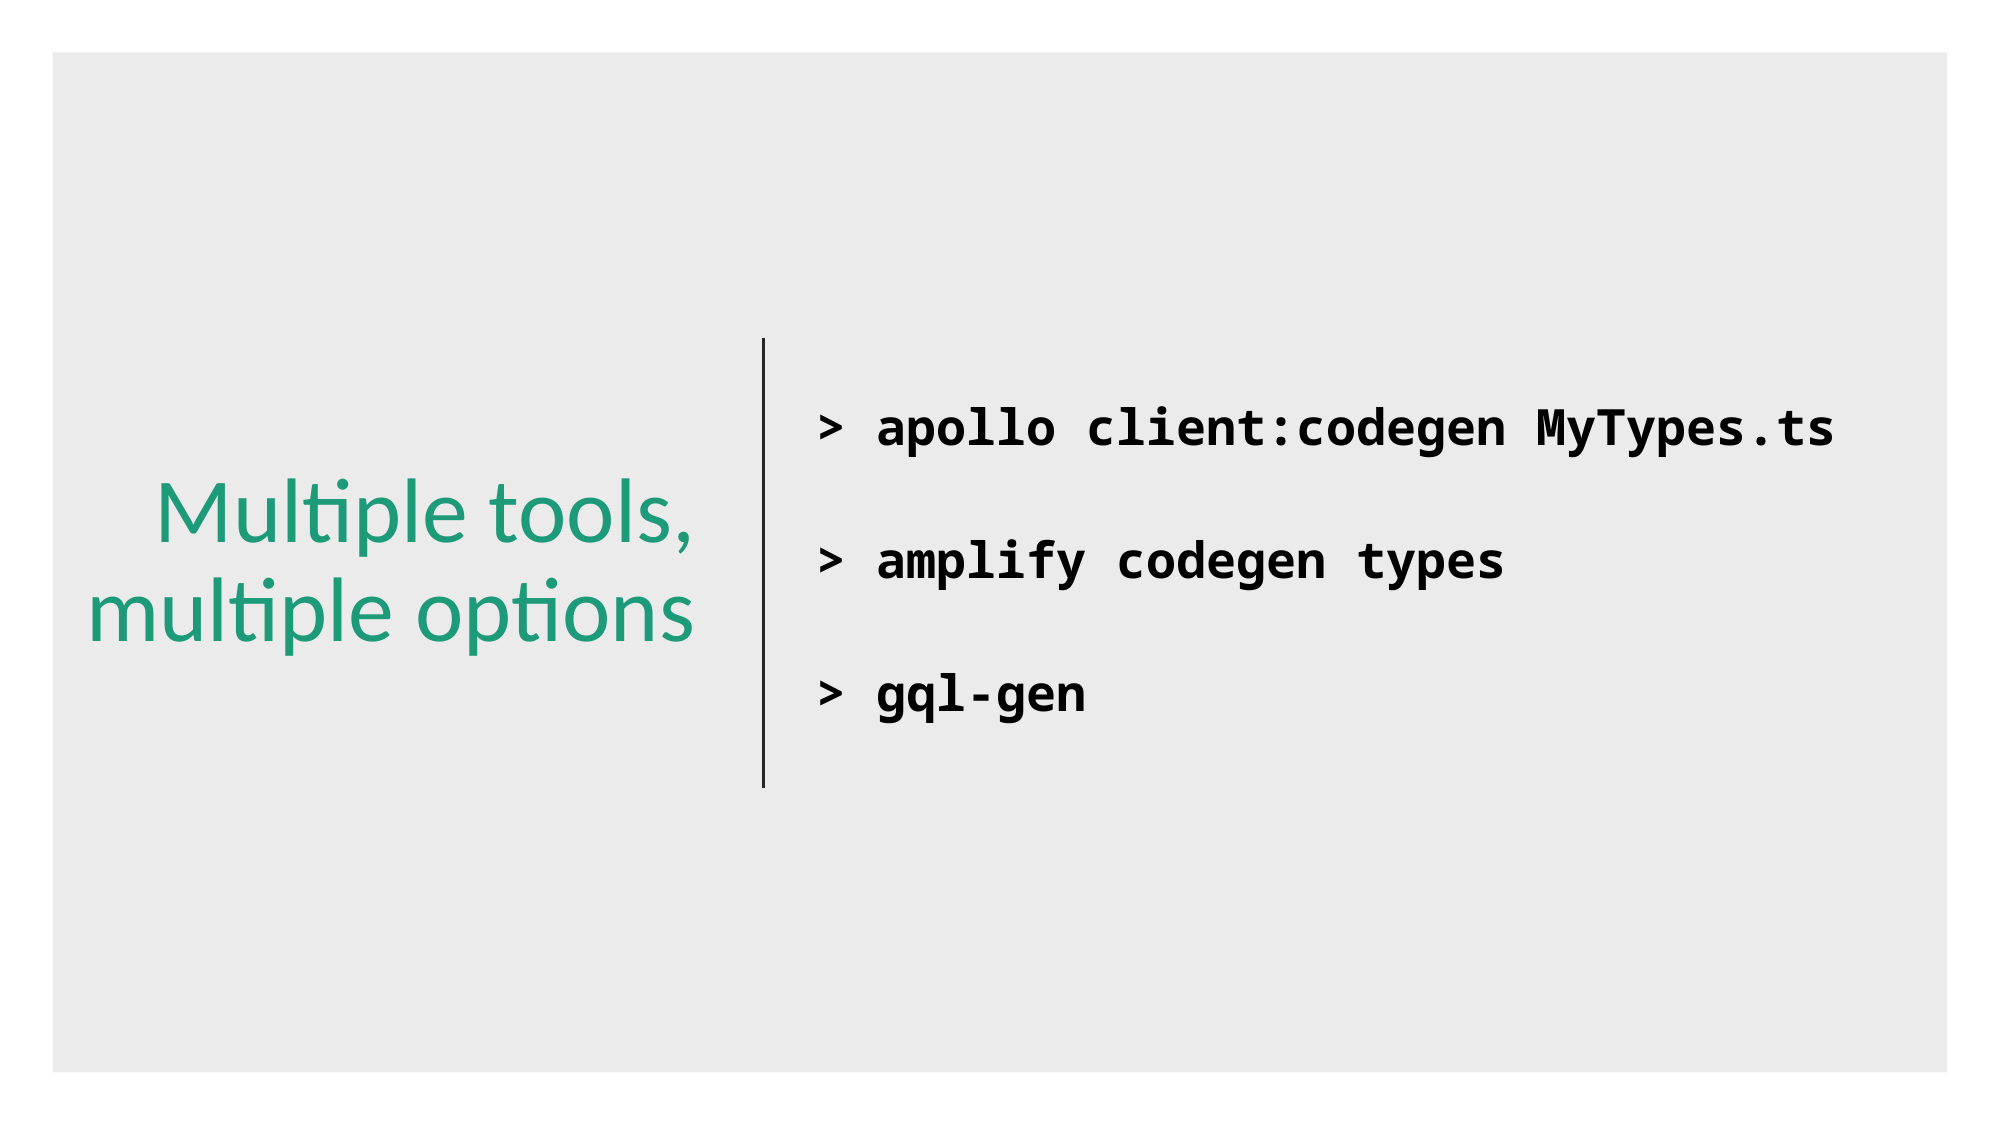

# Multiple tools, multiple options
> apollo client:codegen MyTypes.ts

> amplify codegen types

> gql-gen